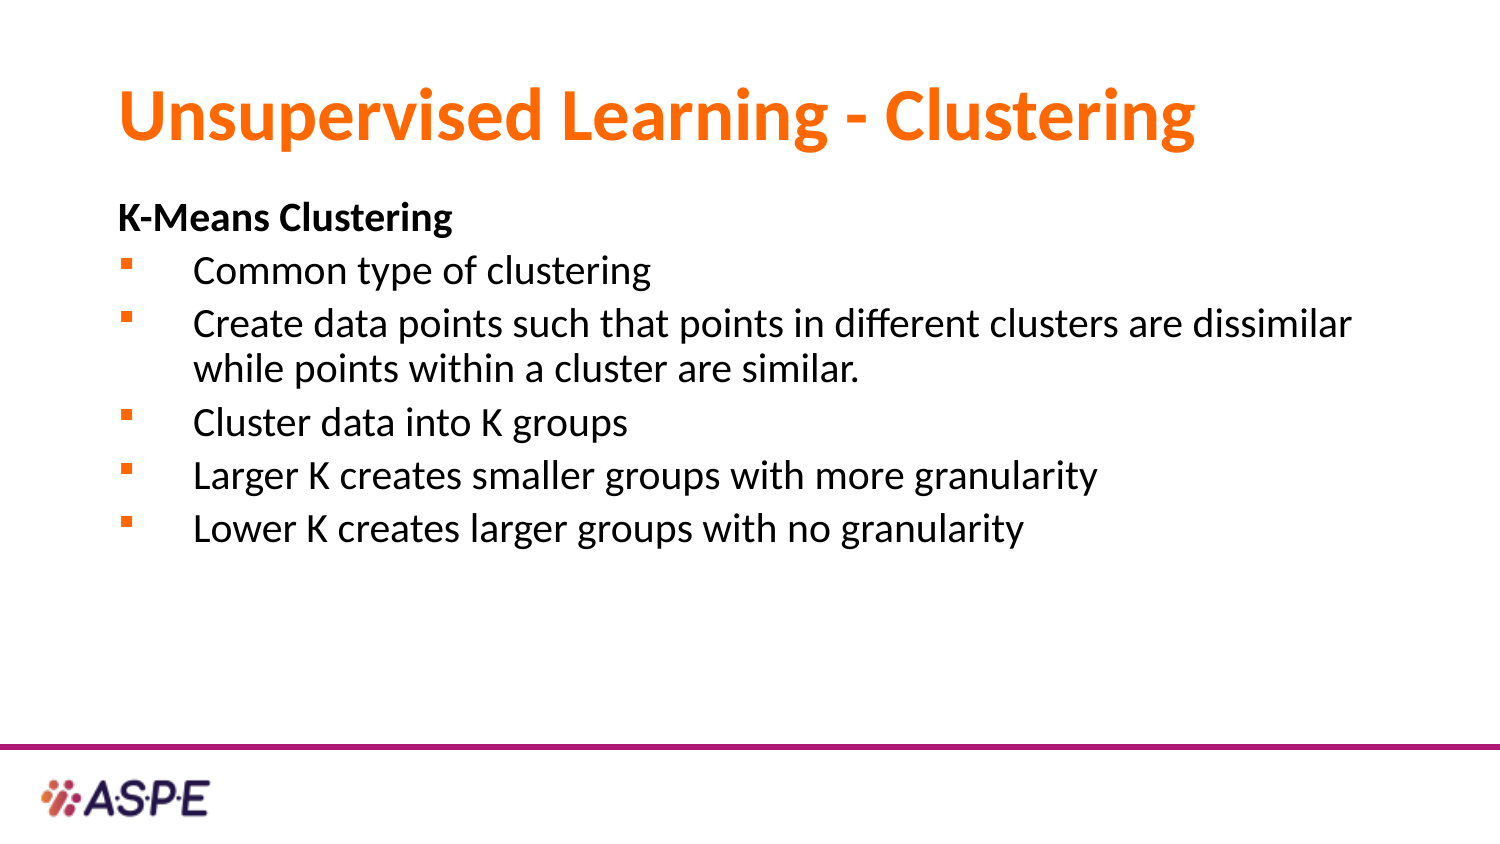

# Unsupervised Learning - Clustering
K-Means Clustering
Common type of clustering
Create data points such that points in different clusters are dissimilar while points within a cluster are similar.
Cluster data into K groups
Larger K creates smaller groups with more granularity
Lower K creates larger groups with no granularity